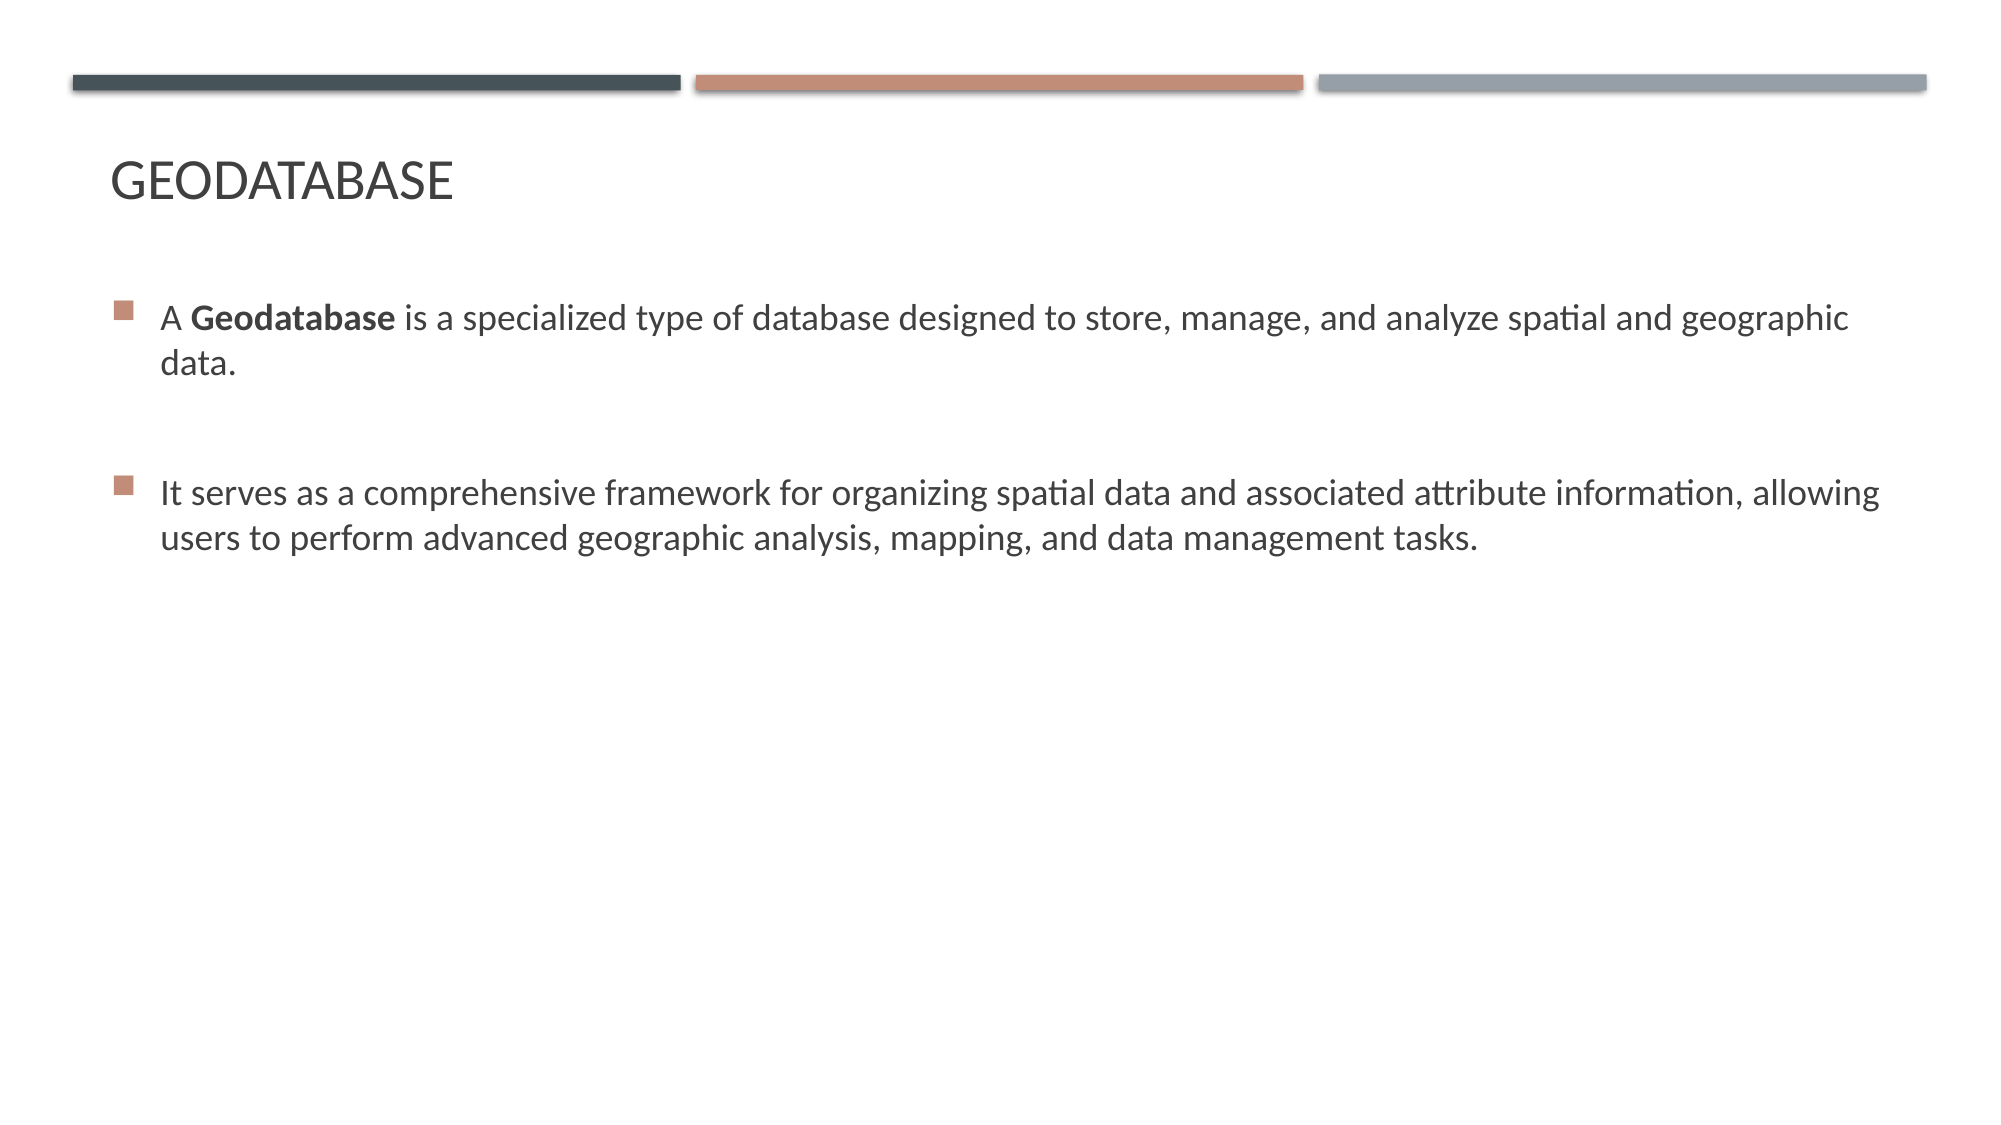

# GEODATABASE
A Geodatabase is a specialized type of database designed to store, manage, and analyze spatial and geographic data.

It serves as a comprehensive framework for organizing spatial data and associated attribute information, allowing users to perform advanced geographic analysis, mapping, and data management tasks.